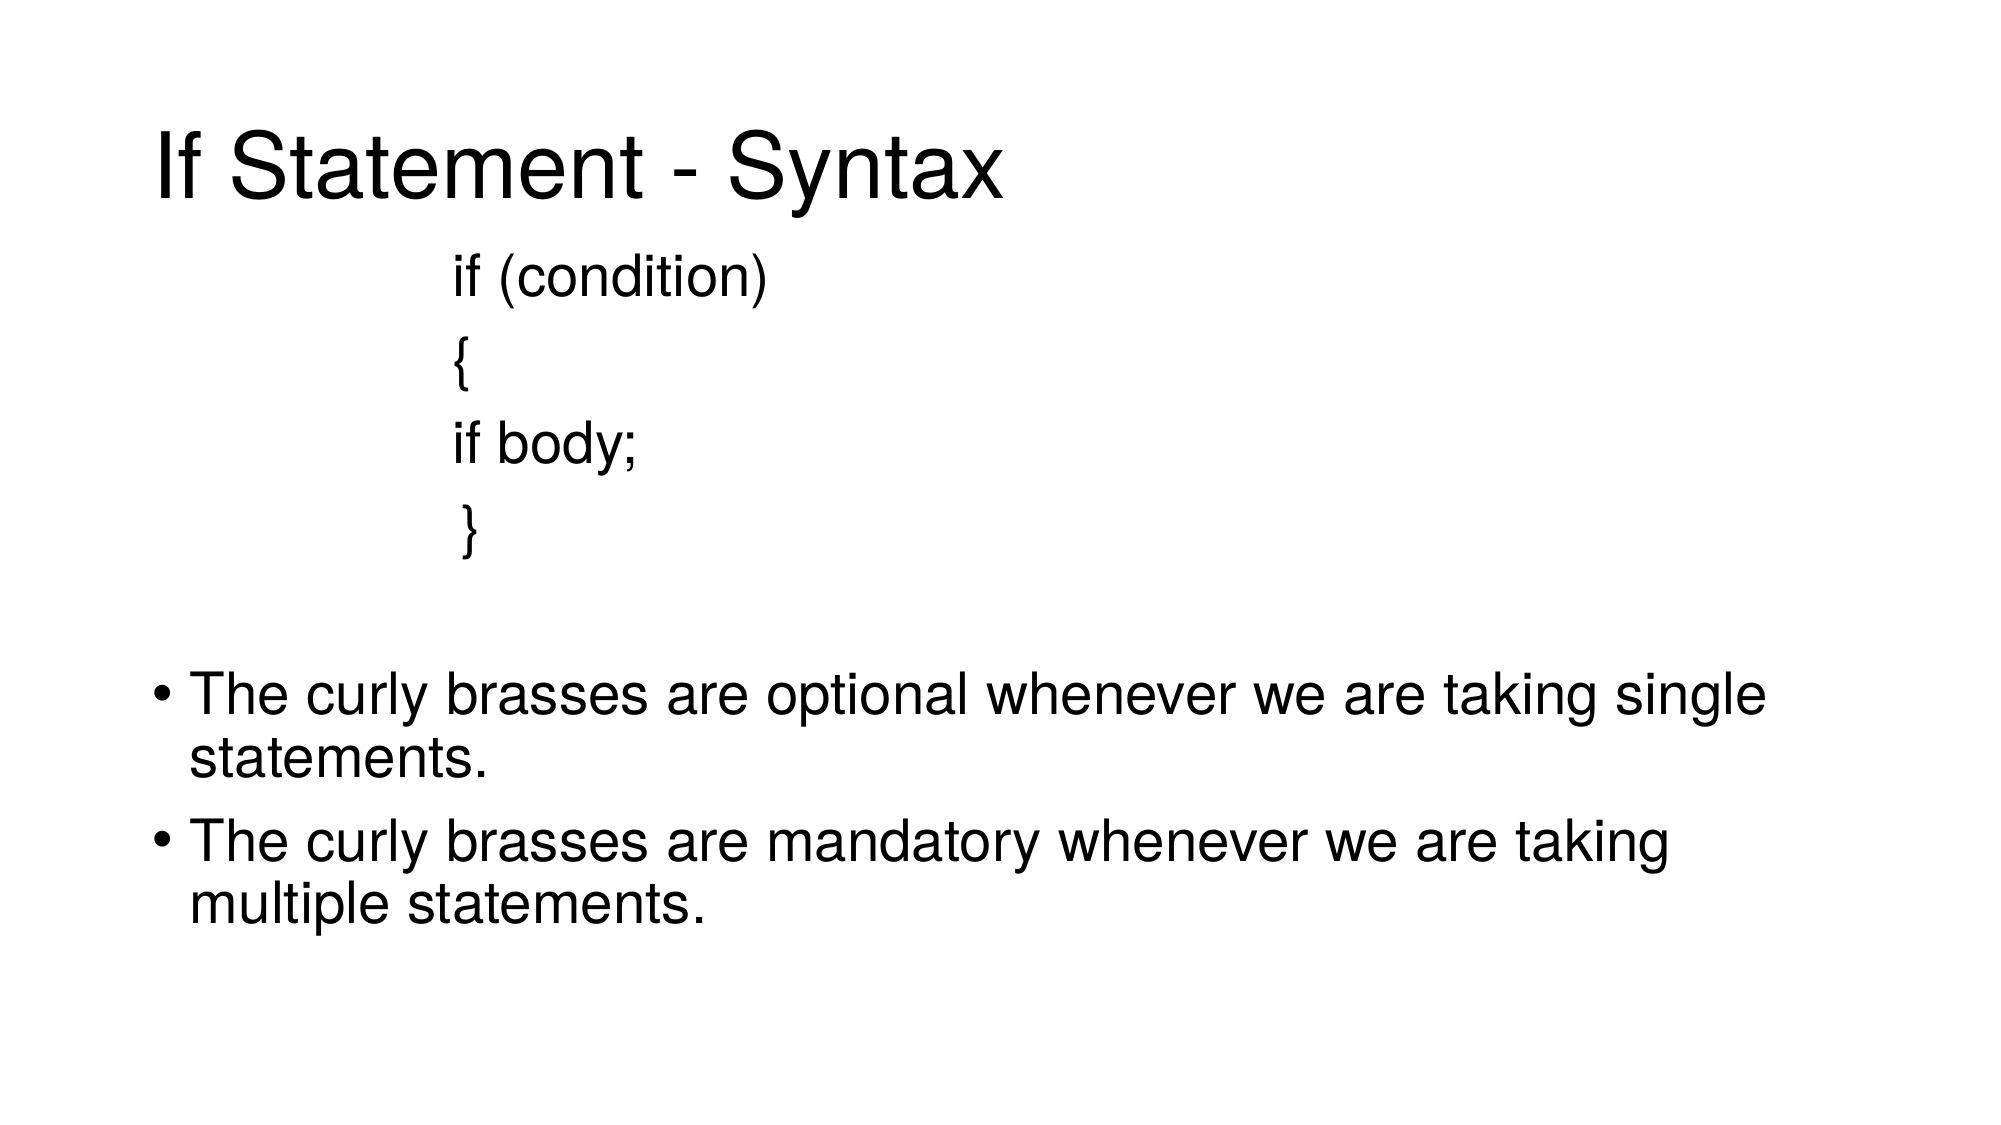

# If Statement - Syntax
		if (condition)
		{
		if body;
                   }

The curly brasses are optional whenever we are taking single statements.
The curly brasses are mandatory whenever we are taking multiple statements.